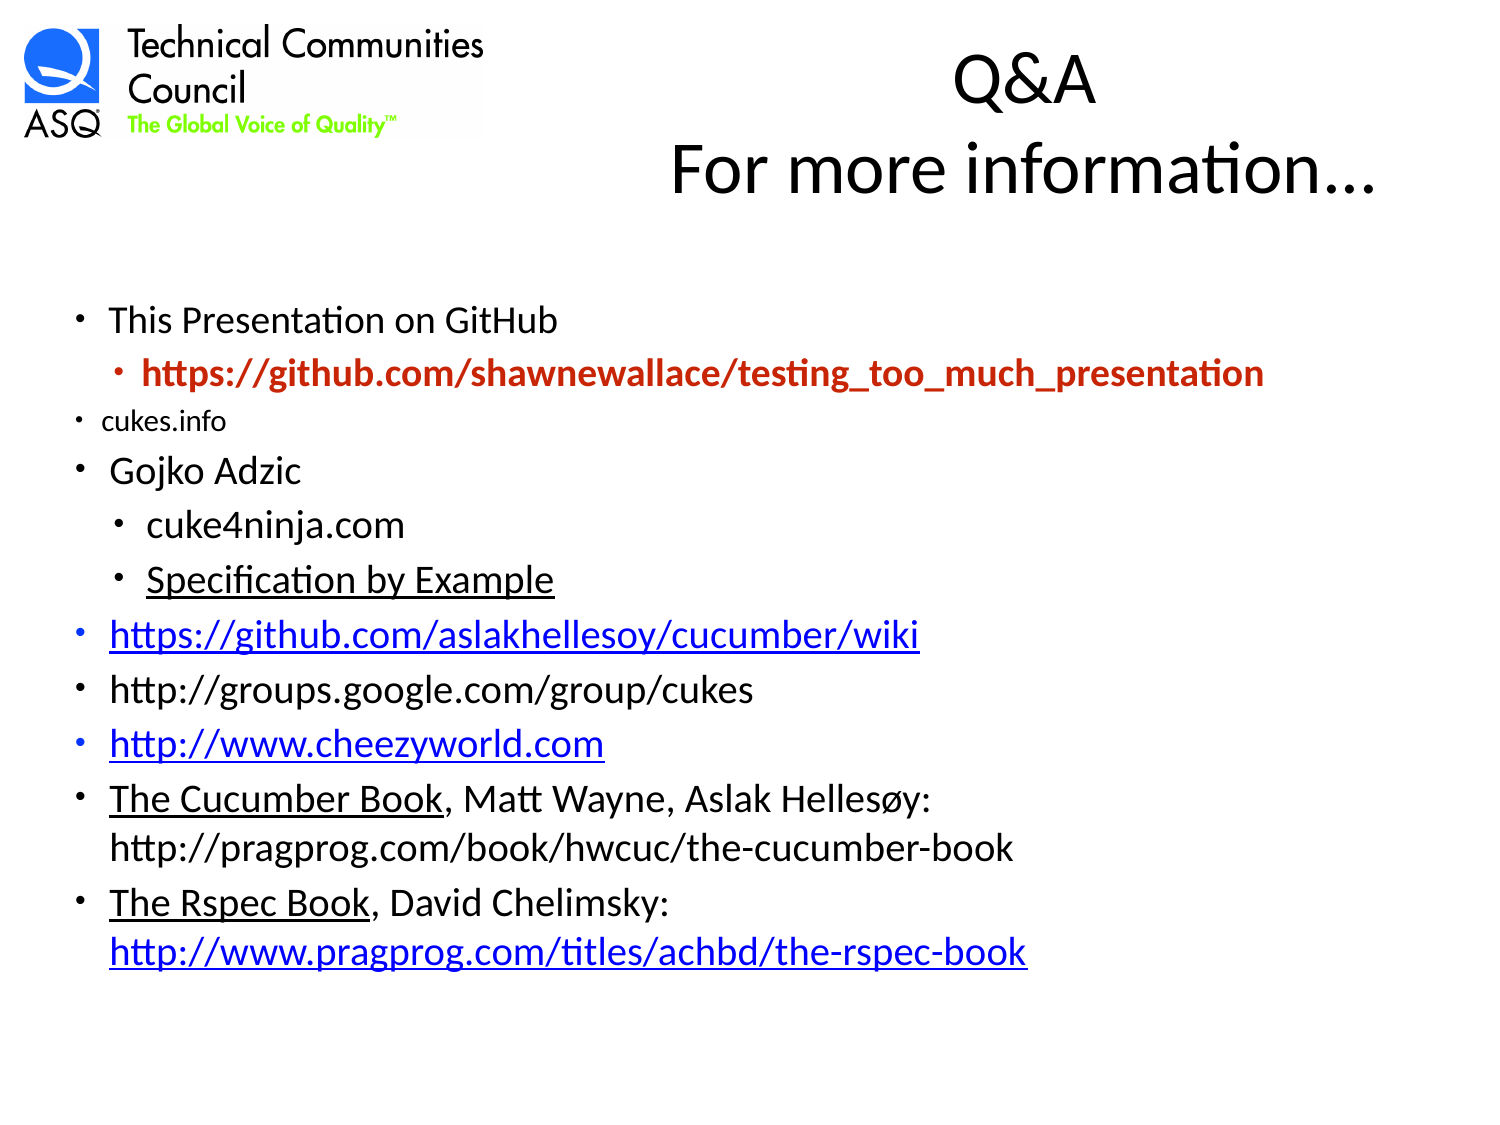

# Q&A
For more information...
This Presentation on GitHub
https://github.com/shawnewallace/testing_too_much_presentation
cukes.info
Gojko Adzic
cuke4ninja.com
Specification by Example
https://github.com/aslakhellesoy/cucumber/wiki
http://groups.google.com/group/cukes
http://www.cheezyworld.com
The Cucumber Book, Matt Wayne, Aslak Hellesøy:  http://pragprog.com/book/hwcuc/the-cucumber-book
The Rspec Book, David Chelimsky:  http://www.pragprog.com/titles/achbd/the-rspec-book